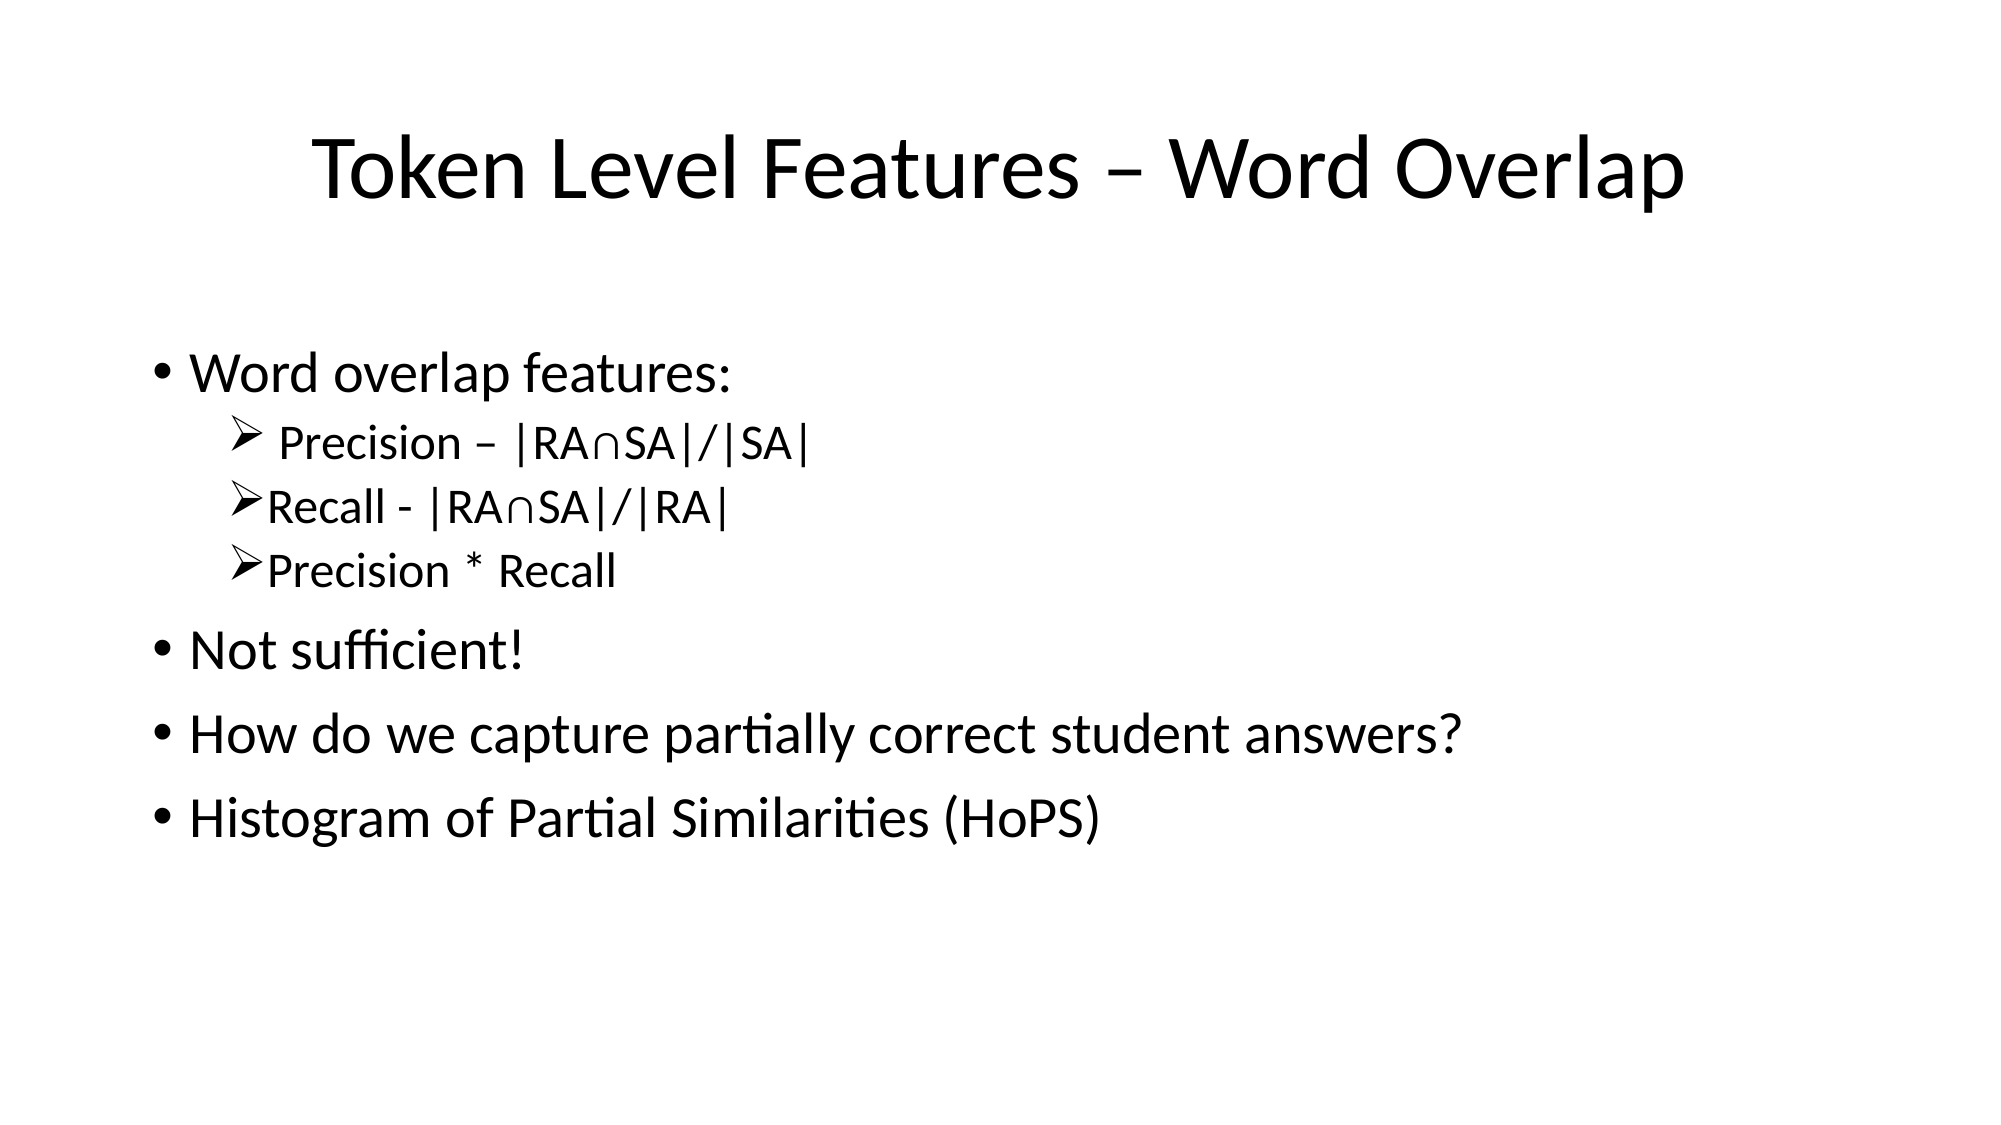

# Token Level Features – Word Overlap
Word overlap features:
 Precision – |RA∩SA|/|SA|
Recall - |RA∩SA|/|RA|
Precision * Recall
Not sufficient!
How do we capture partially correct student answers?
Histogram of Partial Similarities (HoPS)